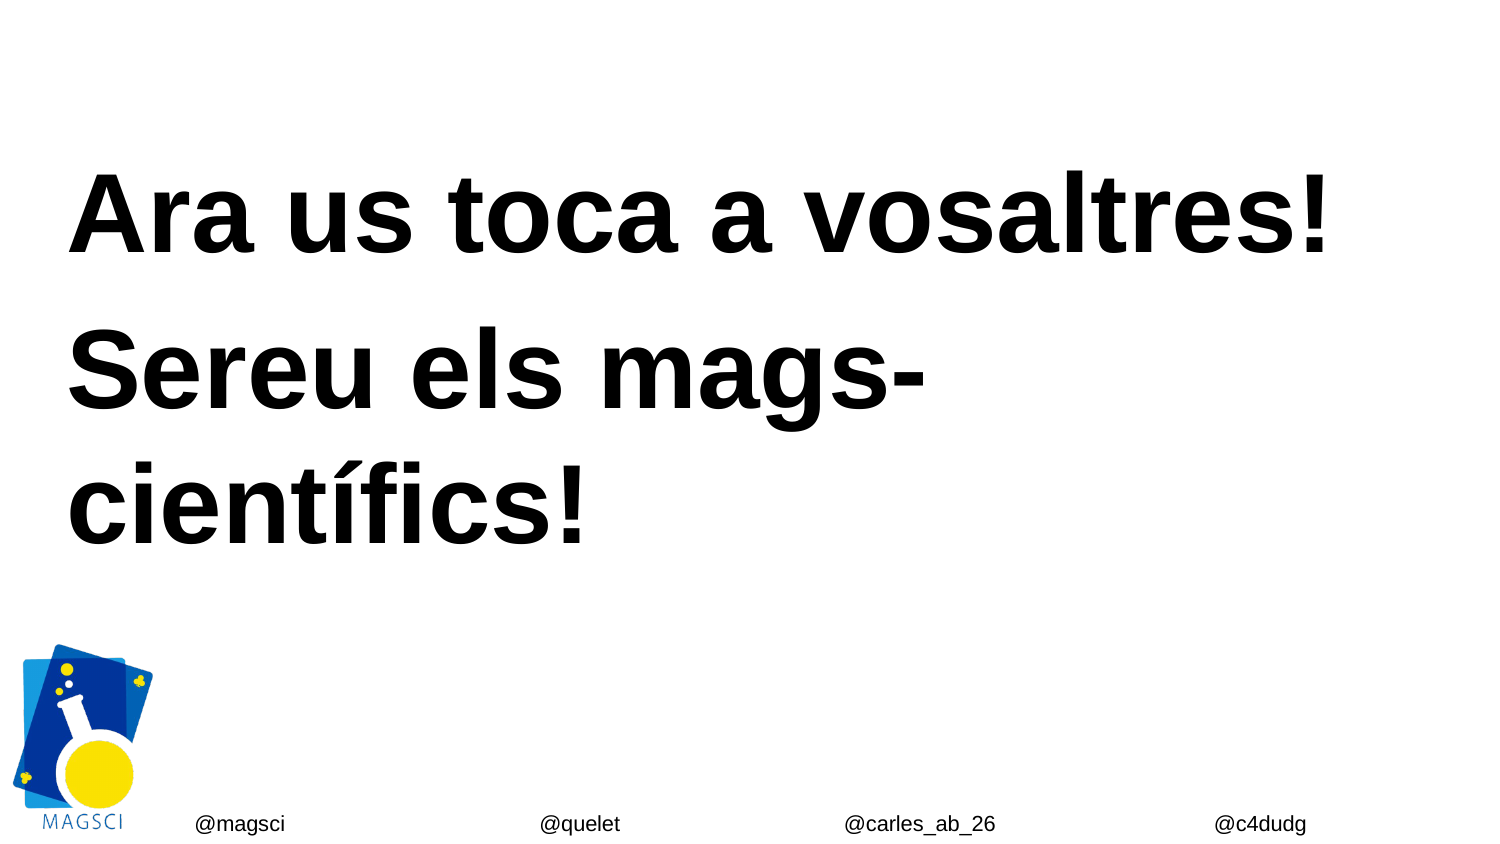

# Ara us toca a vosaltres!
Sereu els mags-científics!